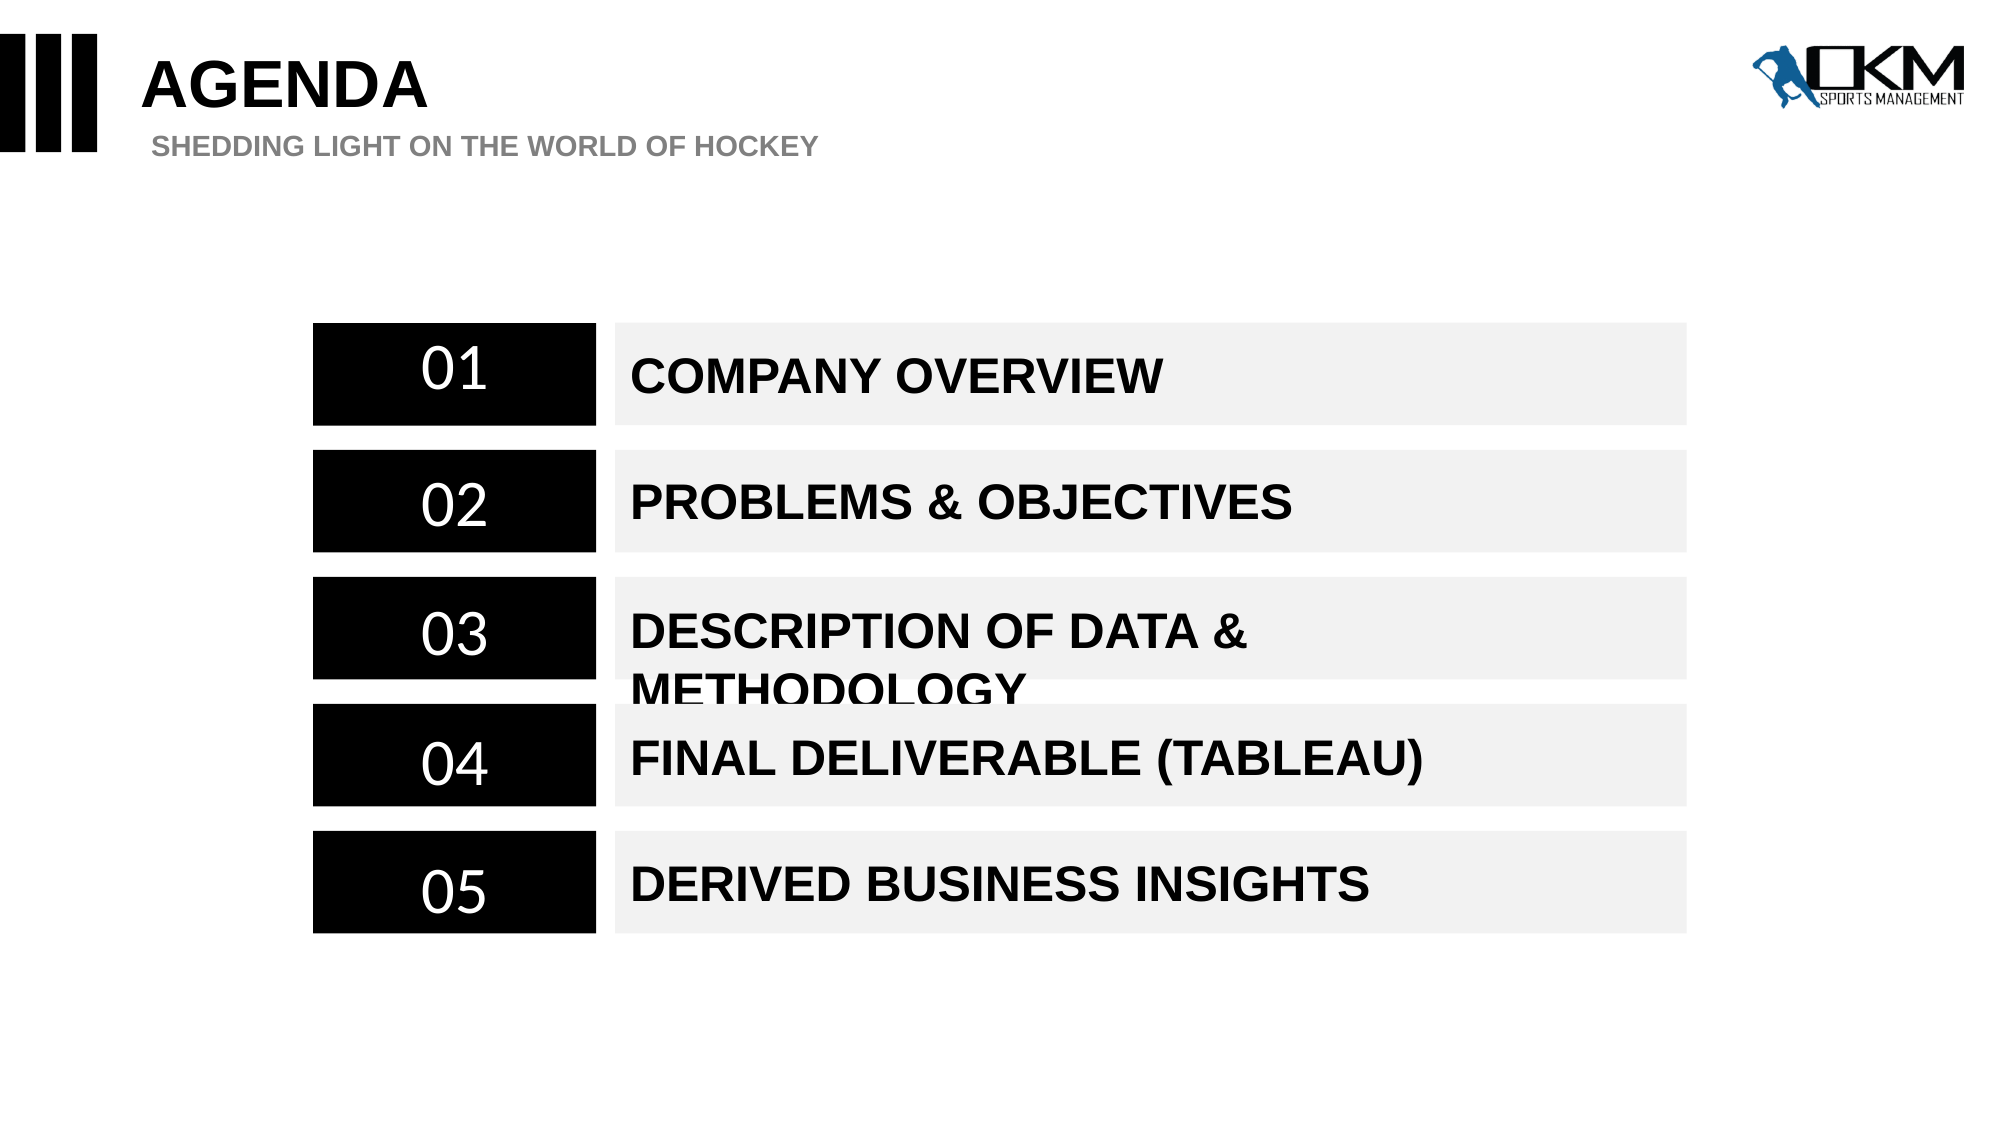

AGENDA
SHEDDING LIGHT ON THE WORLD OF HOCKEY
01

COMPANY OVERVIEW

02

PROBLEMS & OBJECTIVES

03

DESCRIPTION OF DATA & METHODOLOGY

04

FINAL DELIVERABLE (TABLEAU)

05

DERIVED BUSINESS INSIGHTS